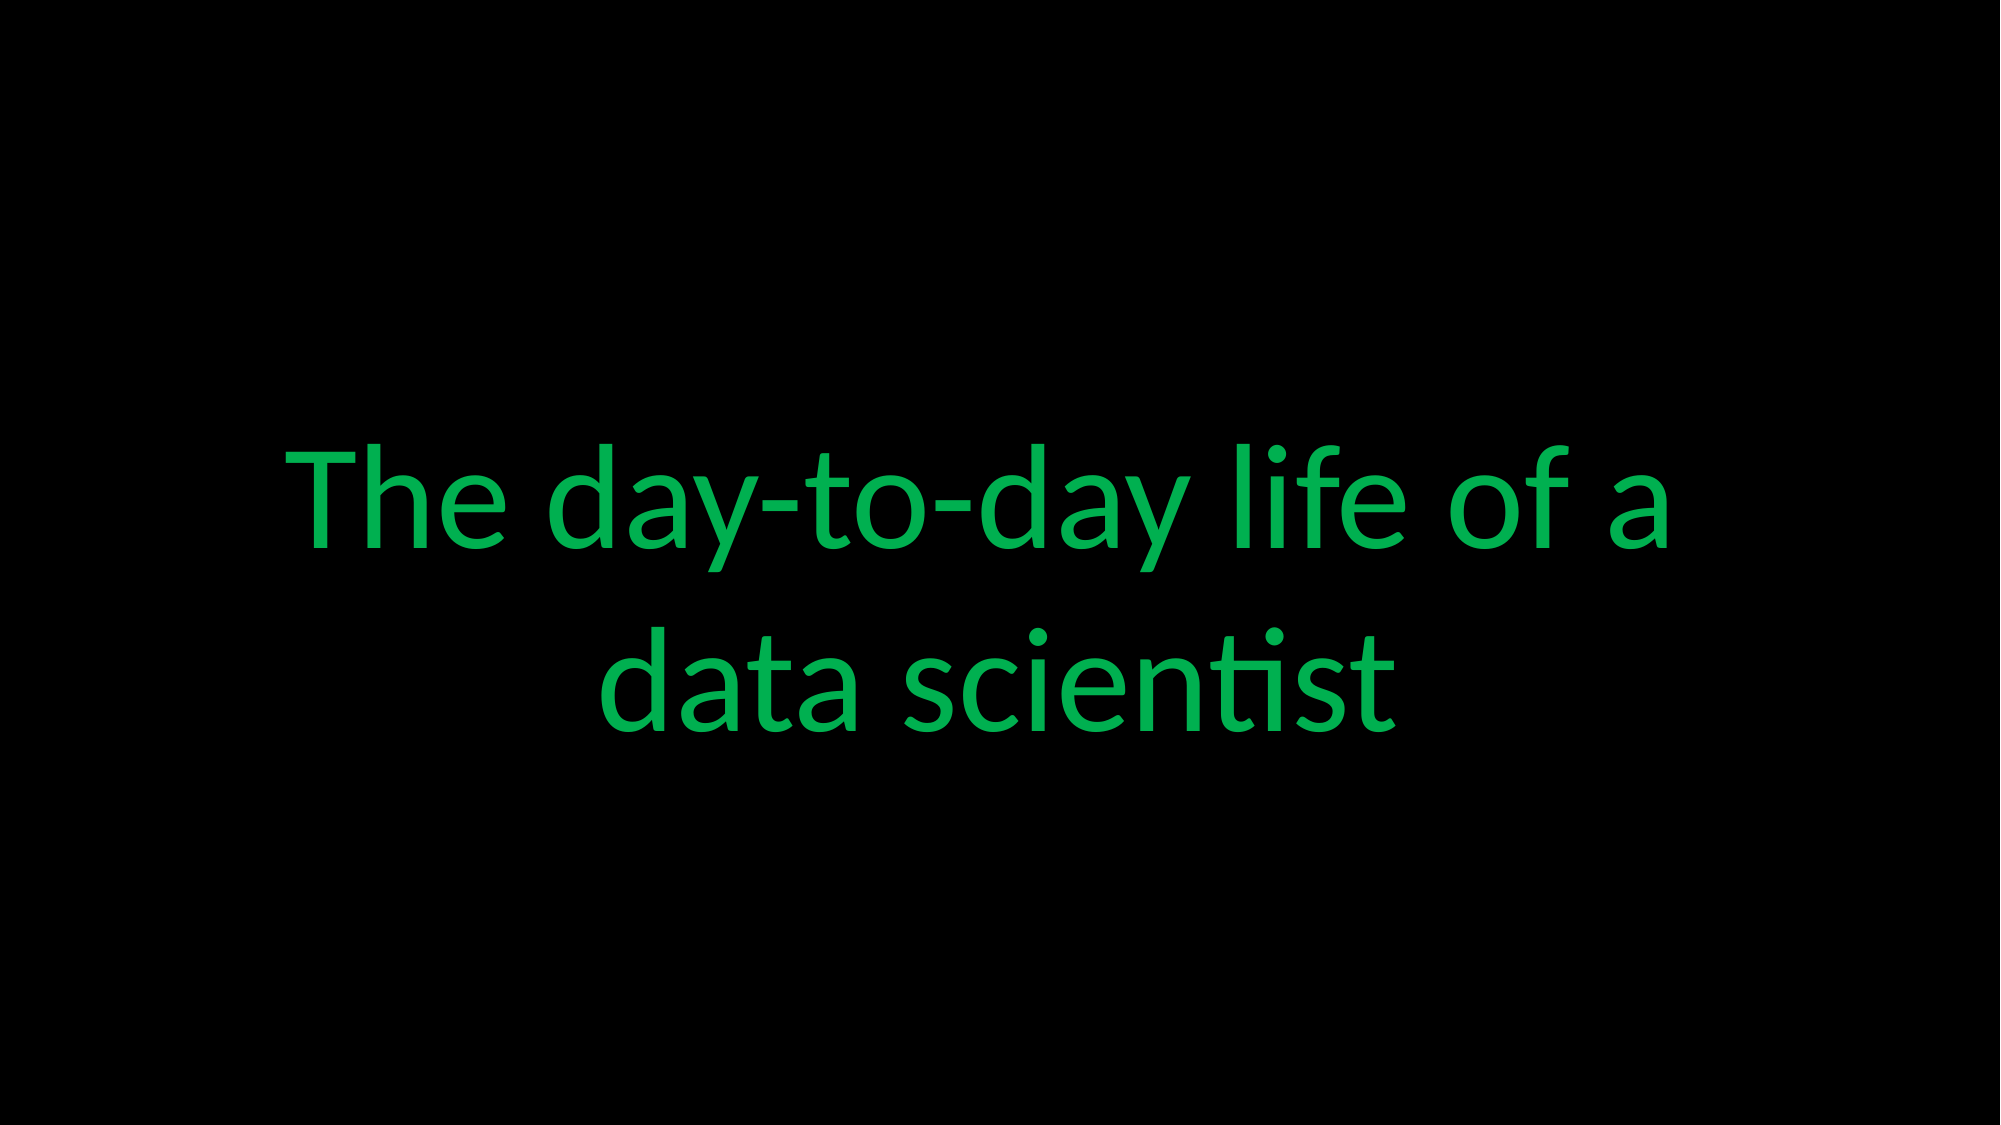

The day-to-day life of a
data scientist